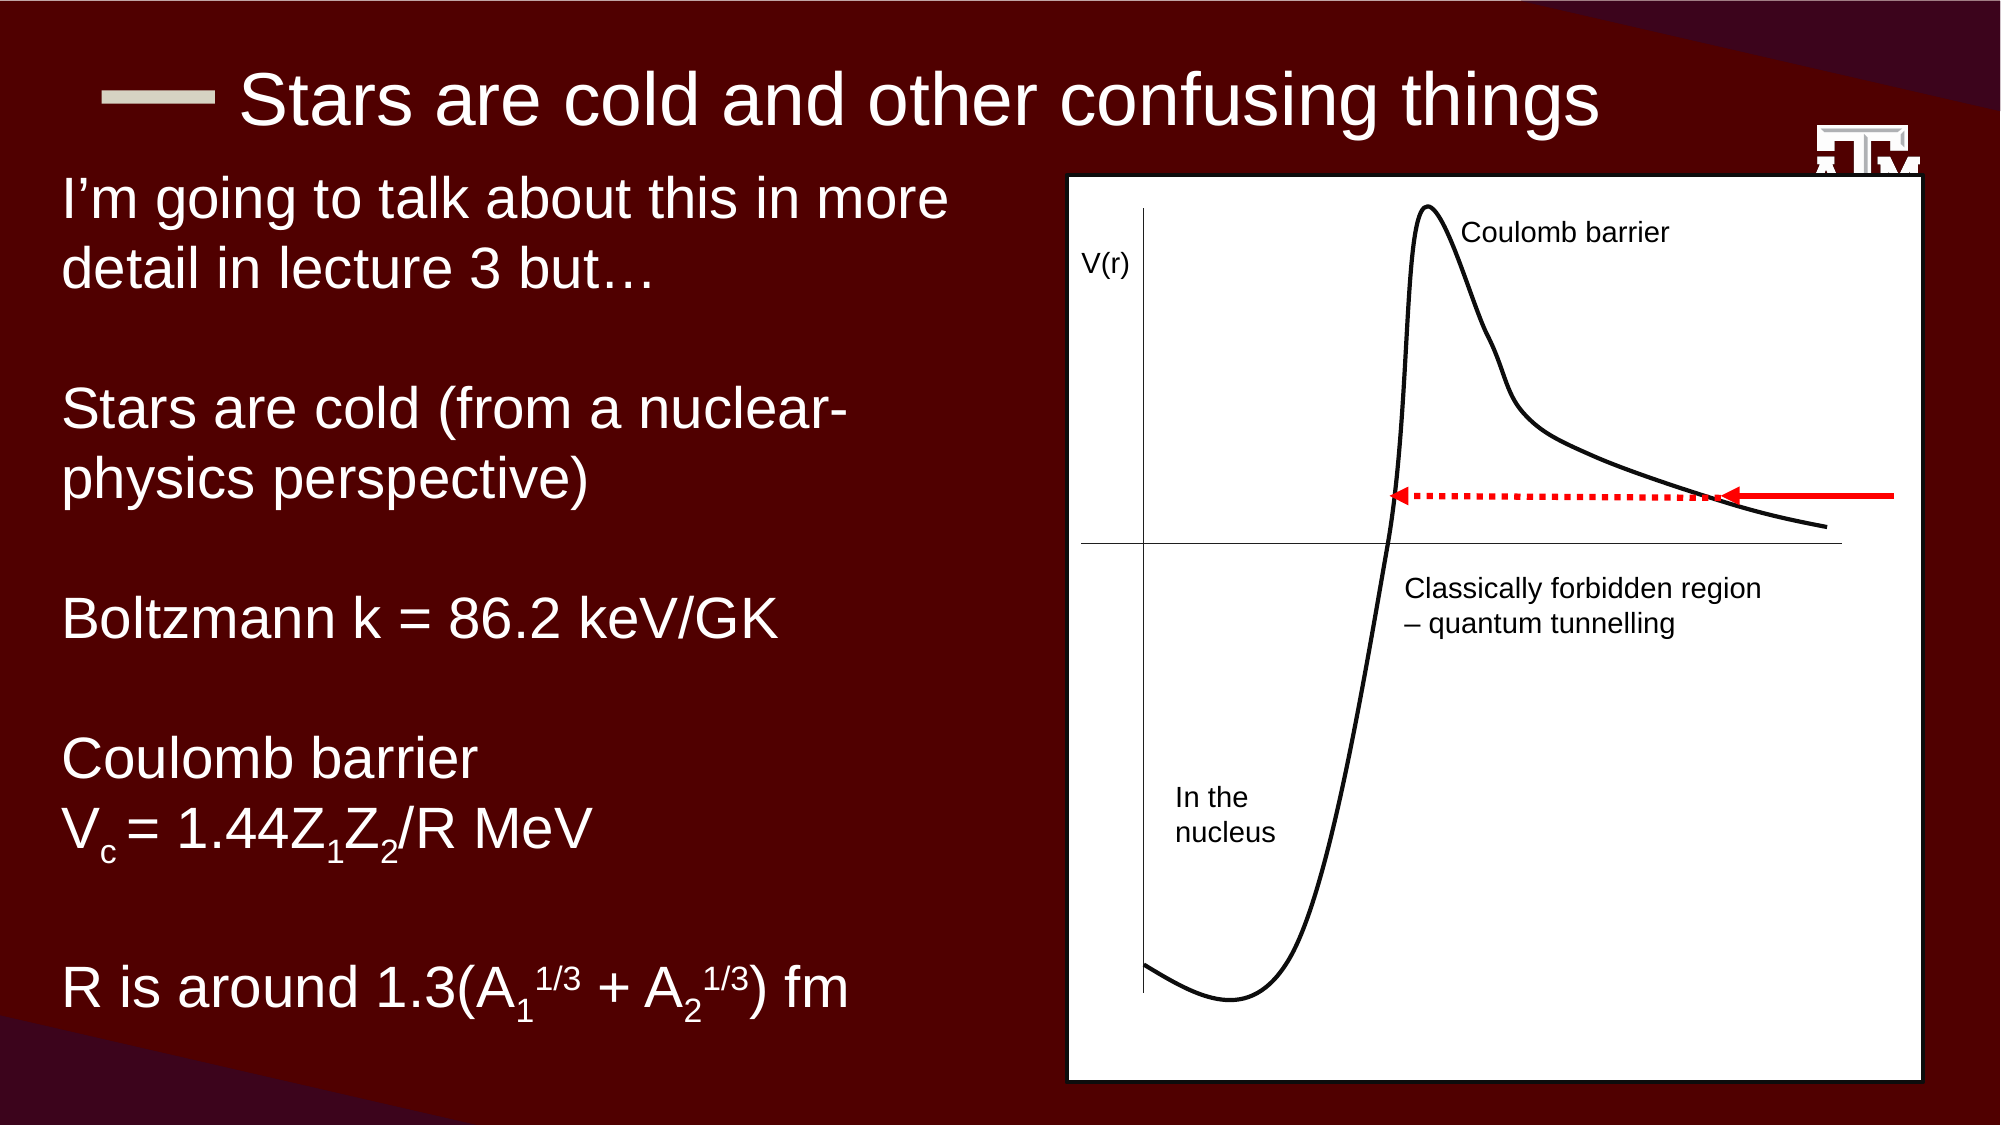

Stars are cold and other confusing things
I’m going to talk about this in more detail in lecture 3 but…

Stars are cold (from a nuclear-physics perspective)

Boltzmann k = 86.2 keV/GK

Coulomb barrier
Vc = 1.44Z1Z2/R MeV

R is around 1.3(A11/3 + A21/3) fm

Coulomb barrier
V(r)
Classically forbidden region – quantum tunnelling
In the nucleus